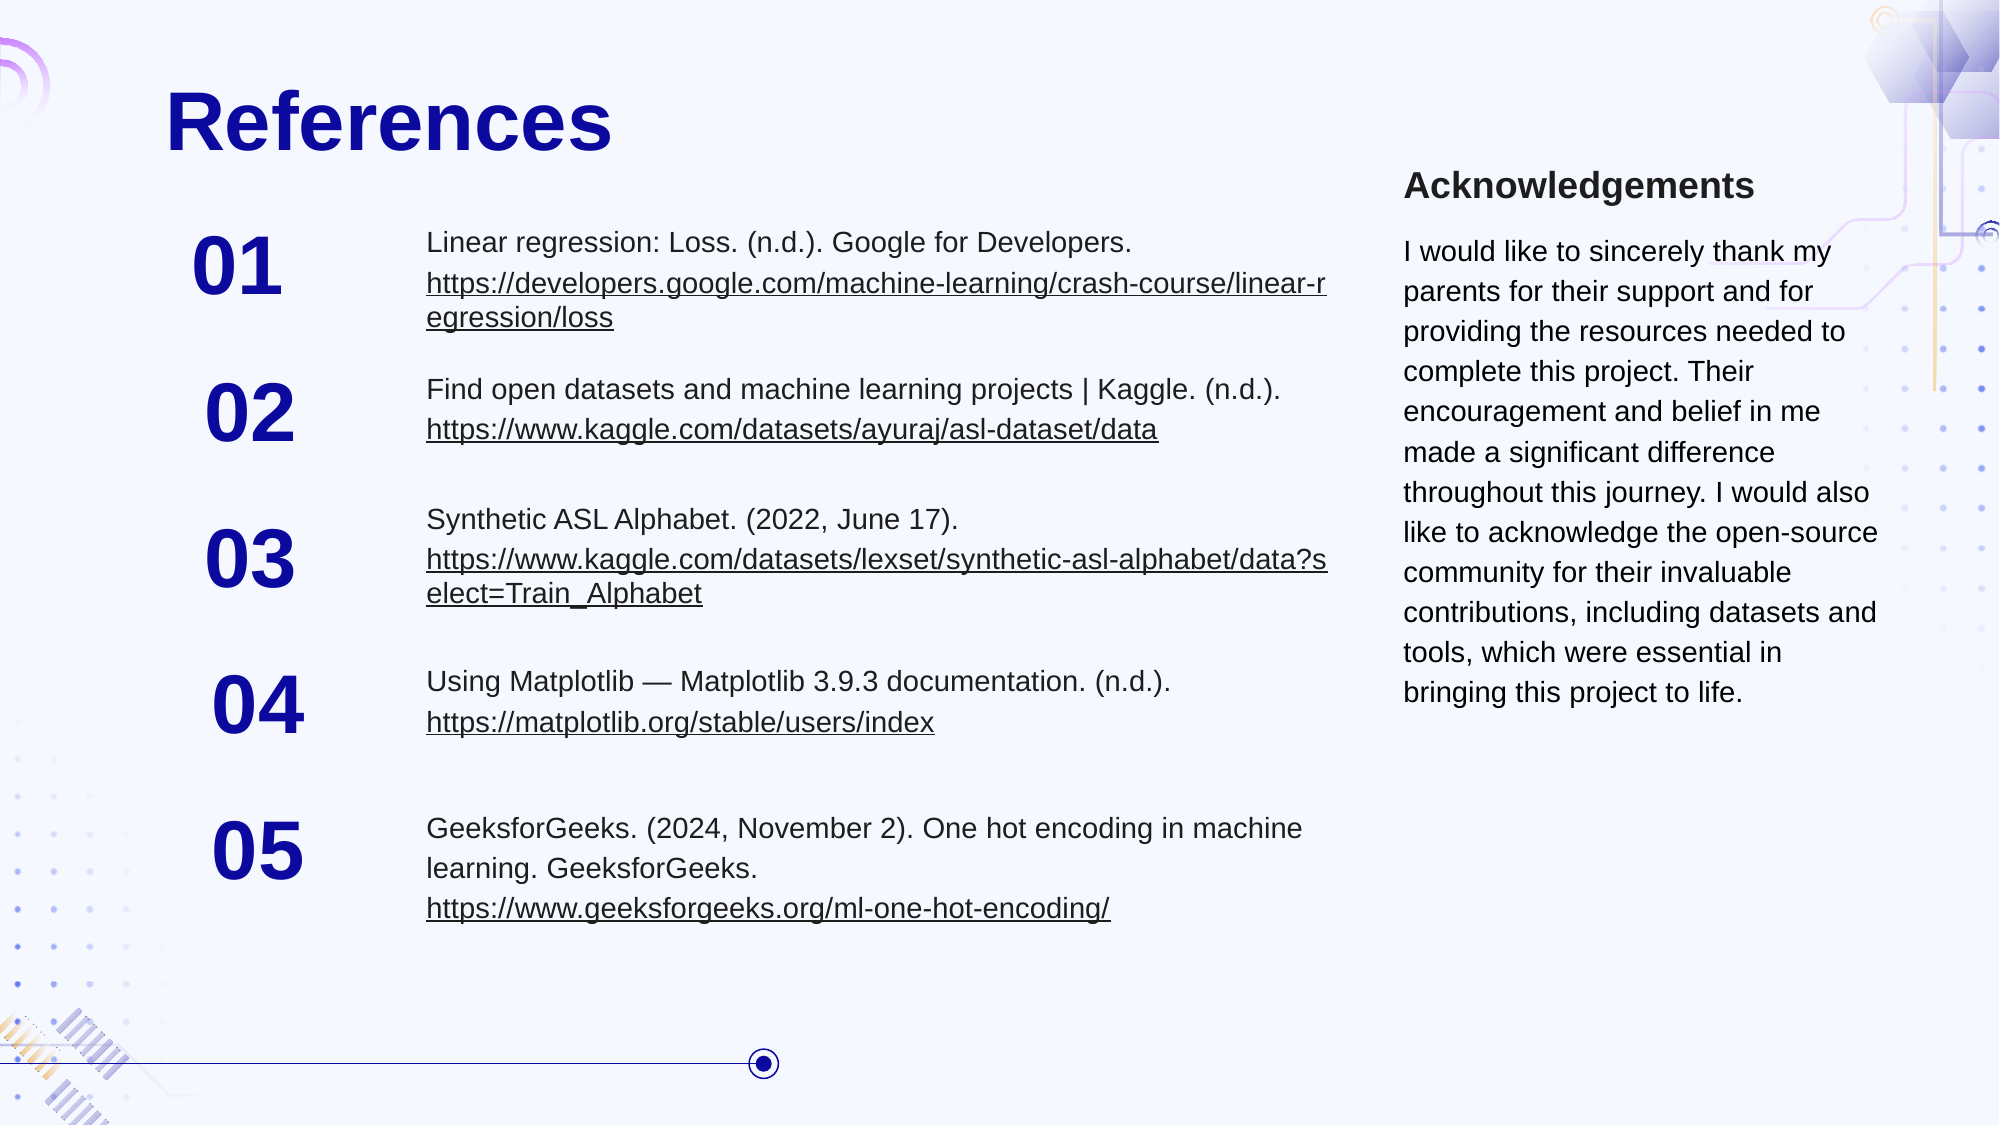

# References
Acknowledgements
I would like to sincerely thank my parents for their support and for providing the resources needed to complete this project. Their encouragement and belief in me made a significant difference throughout this journey. I would also like to acknowledge the open-source community for their invaluable contributions, including datasets and tools, which were essential in bringing this project to life.
01
Linear regression: Loss. (n.d.). Google for Developers. https://developers.google.com/machine-learning/crash-course/linear-regression/loss
02
Find open datasets and machine learning projects | Kaggle. (n.d.). https://www.kaggle.com/datasets/ayuraj/asl-dataset/data

Synthetic ASL Alphabet. (2022, June 17). https://www.kaggle.com/datasets/lexset/synthetic-asl-alphabet/data?select=Train_Alphabet

03
04
Using Matplotlib — Matplotlib 3.9.3 documentation. (n.d.). https://matplotlib.org/stable/users/index

05
GeeksforGeeks. (2024, November 2). One hot encoding in machine learning. GeeksforGeeks. https://www.geeksforgeeks.org/ml-one-hot-encoding/